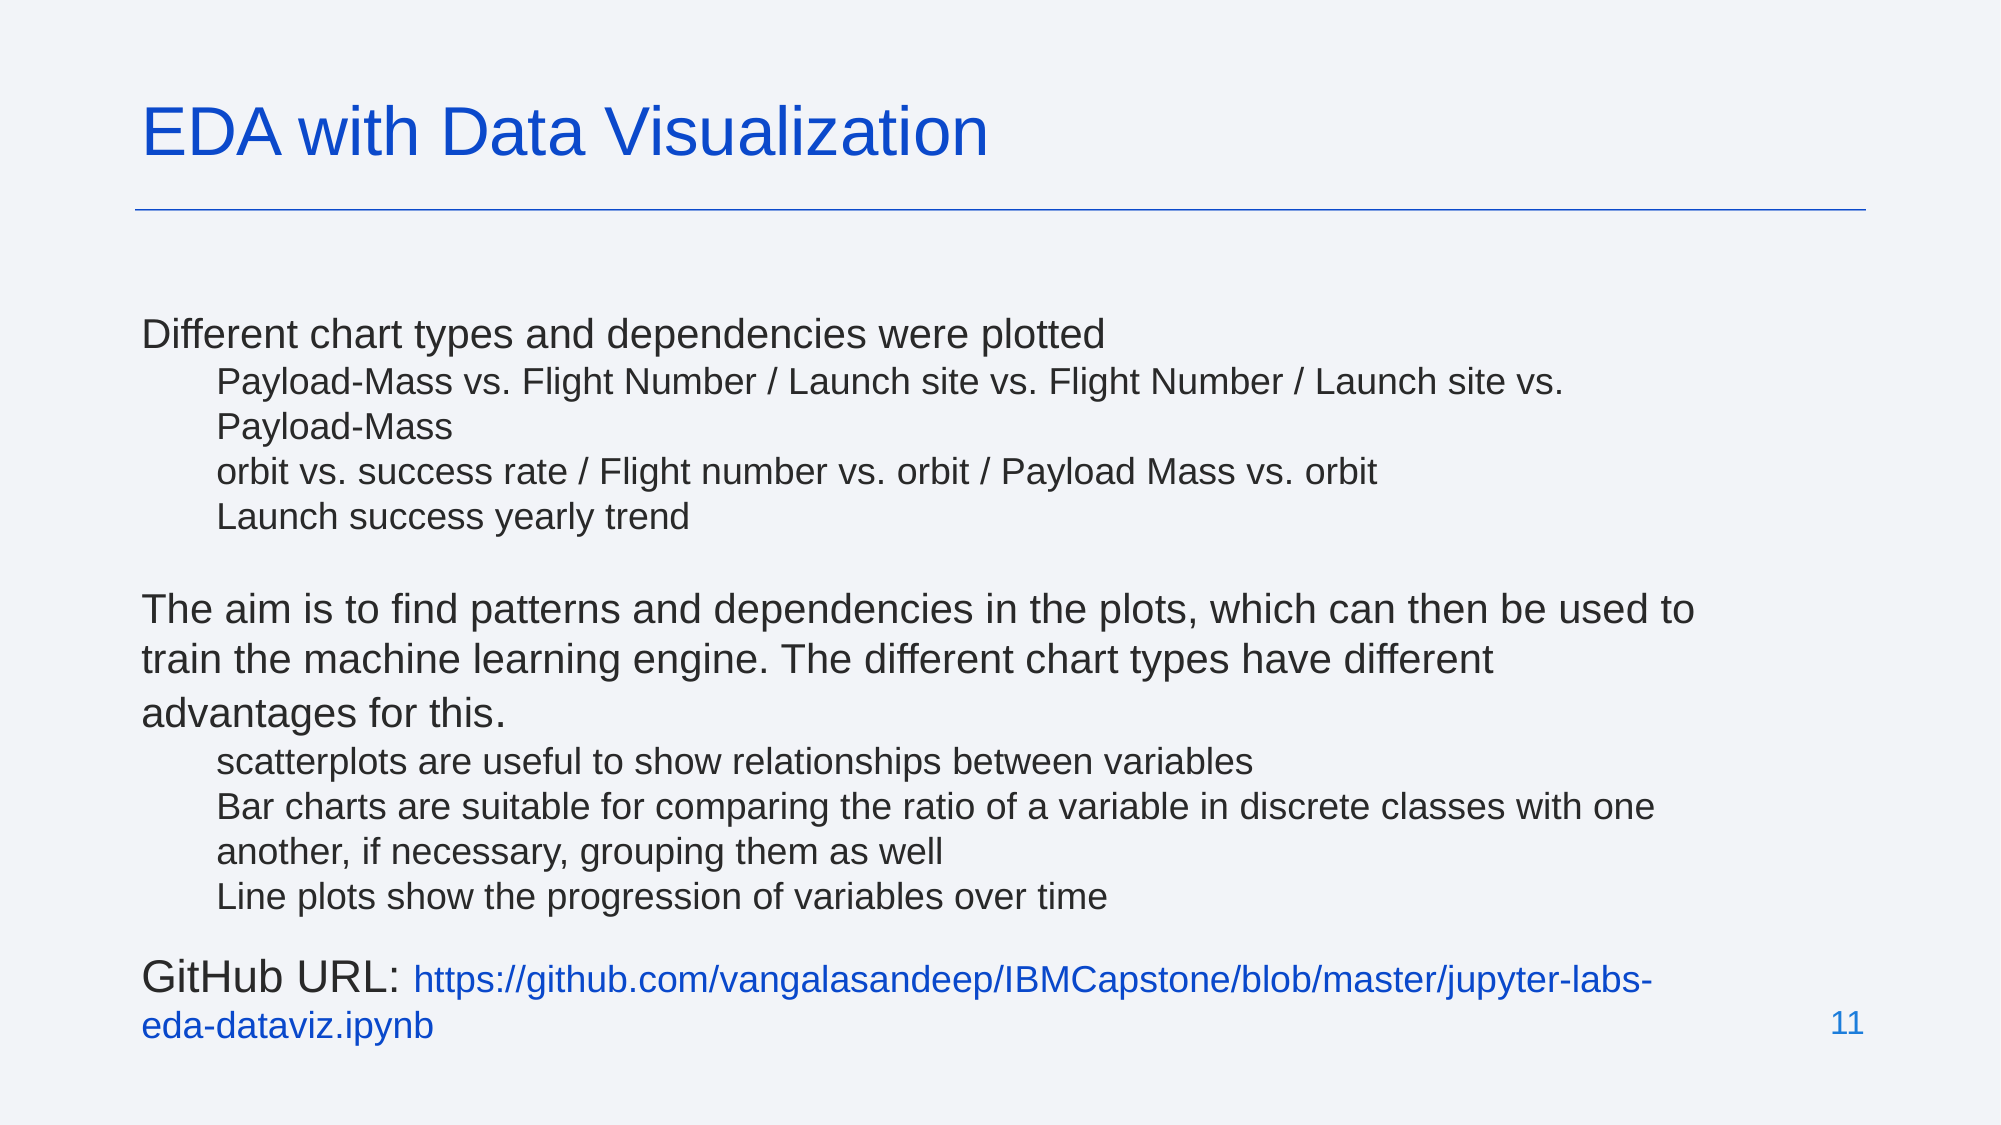

EDA with Data Visualization
Different chart types and dependencies were plotted
Payload-Mass vs. Flight Number / Launch site vs. Flight Number / Launch site vs. Payload-Mass
orbit vs. success rate / Flight number vs. orbit / Payload Mass vs. orbit
Launch success yearly trend

The aim is to find patterns and dependencies in the plots, which can then be used to train the machine learning engine. The different chart types have different advantages for this.
scatterplots are useful to show relationships between variables
Bar charts are suitable for comparing the ratio of a variable in discrete classes with one another, if necessary, grouping them as well
Line plots show the progression of variables over time
GitHub URL: https://github.com/vangalasandeep/IBMCapstone/blob/master/jupyter-labs-eda-dataviz.ipynb
11